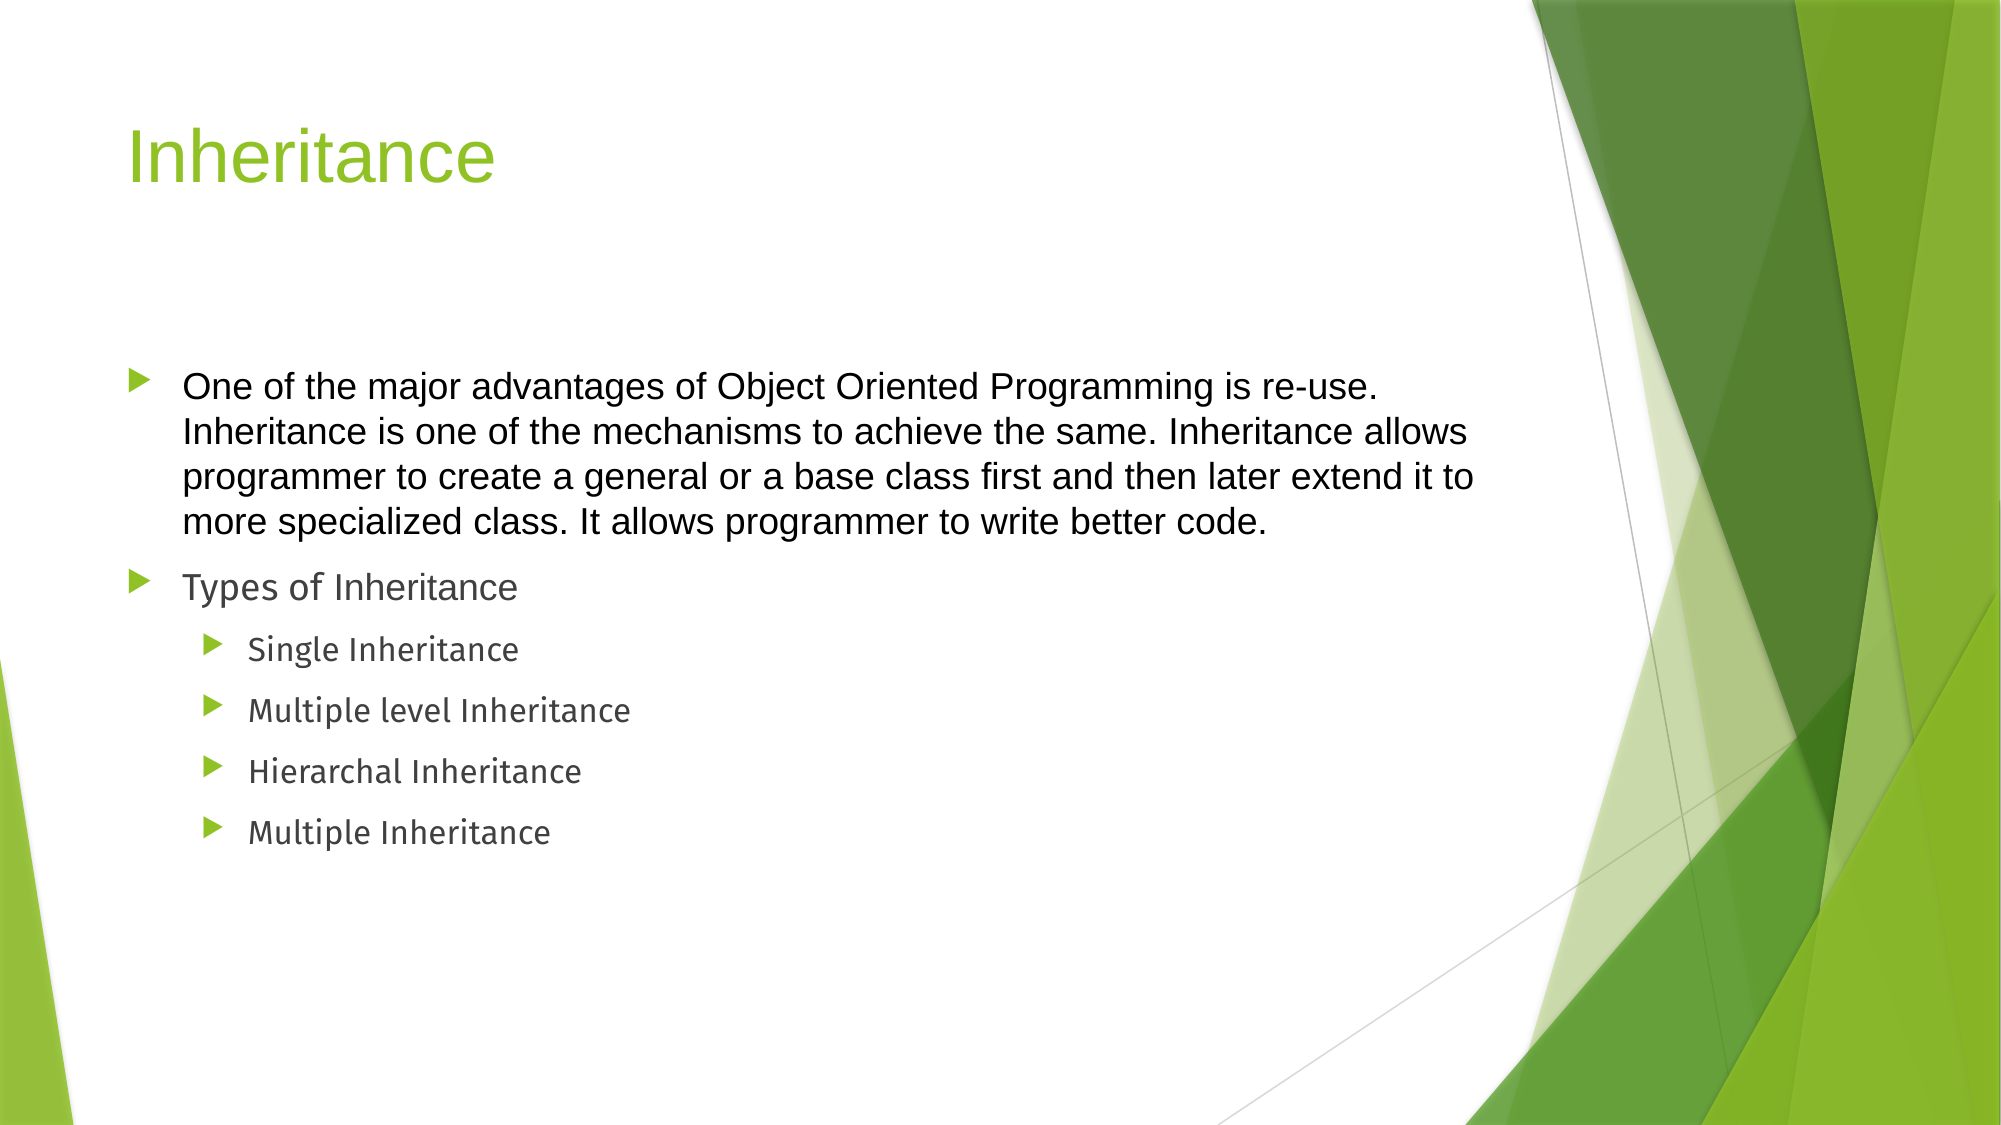

# Inheritance
One of the major advantages of Object Oriented Programming is re-use. Inheritance is one of the mechanisms to achieve the same. Inheritance allows programmer to create a general or a base class first and then later extend it to more specialized class. It allows programmer to write better code.
Types of Inheritance
Single Inheritance
Multiple level Inheritance
Hierarchal Inheritance
Multiple Inheritance